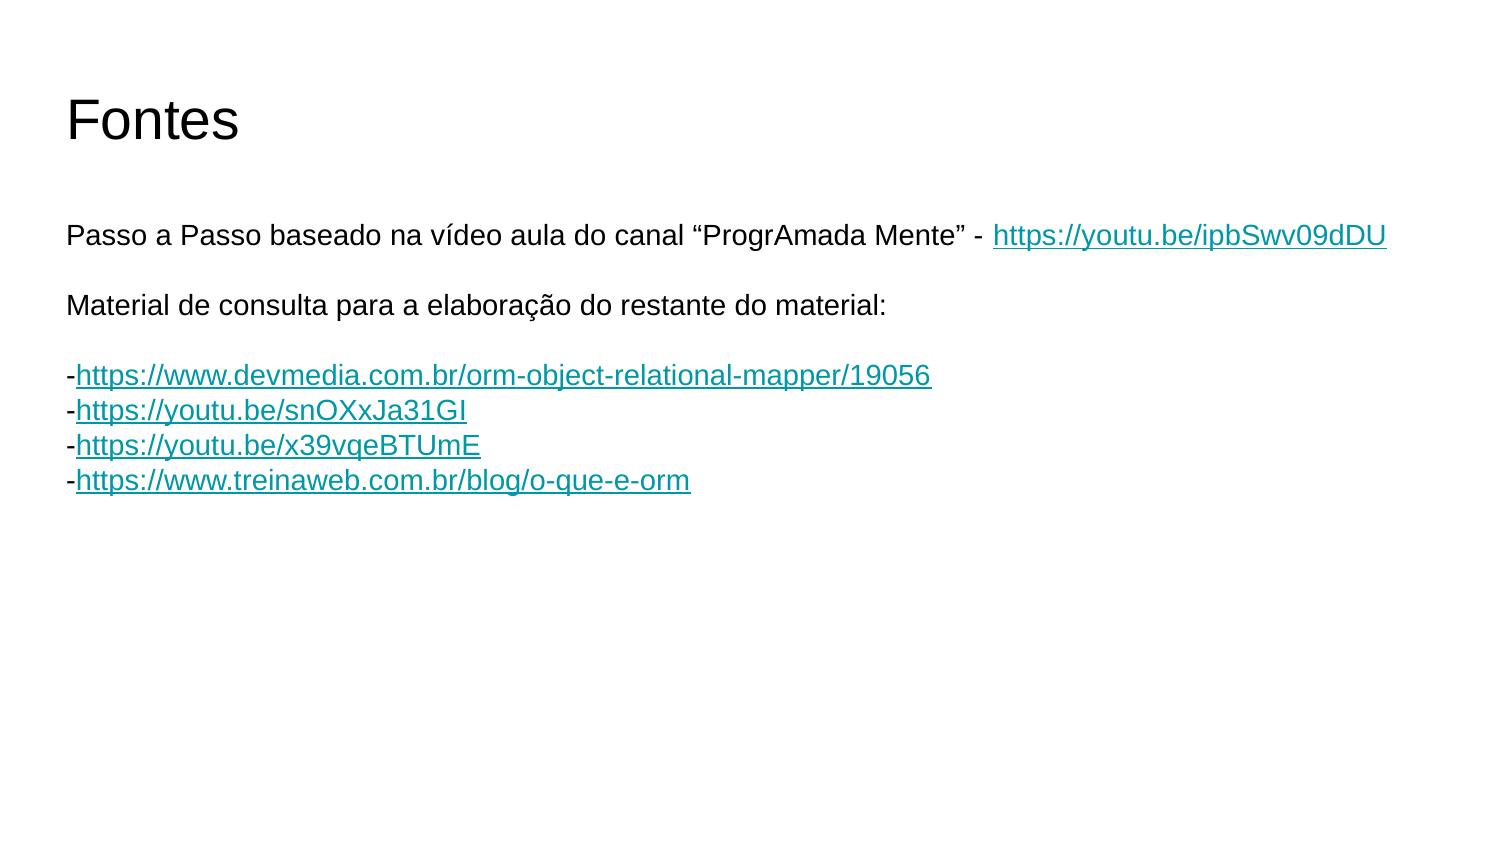

# Fontes
Passo a Passo baseado na vídeo aula do canal “ProgrAmada Mente” - https://youtu.be/ipbSwv09dDU

Material de consulta para a elaboração do restante do material:

-https://www.devmedia.com.br/orm-object-relational-mapper/19056
-https://youtu.be/snOXxJa31GI
-https://youtu.be/x39vqeBTUmE
-https://www.treinaweb.com.br/blog/o-que-e-orm